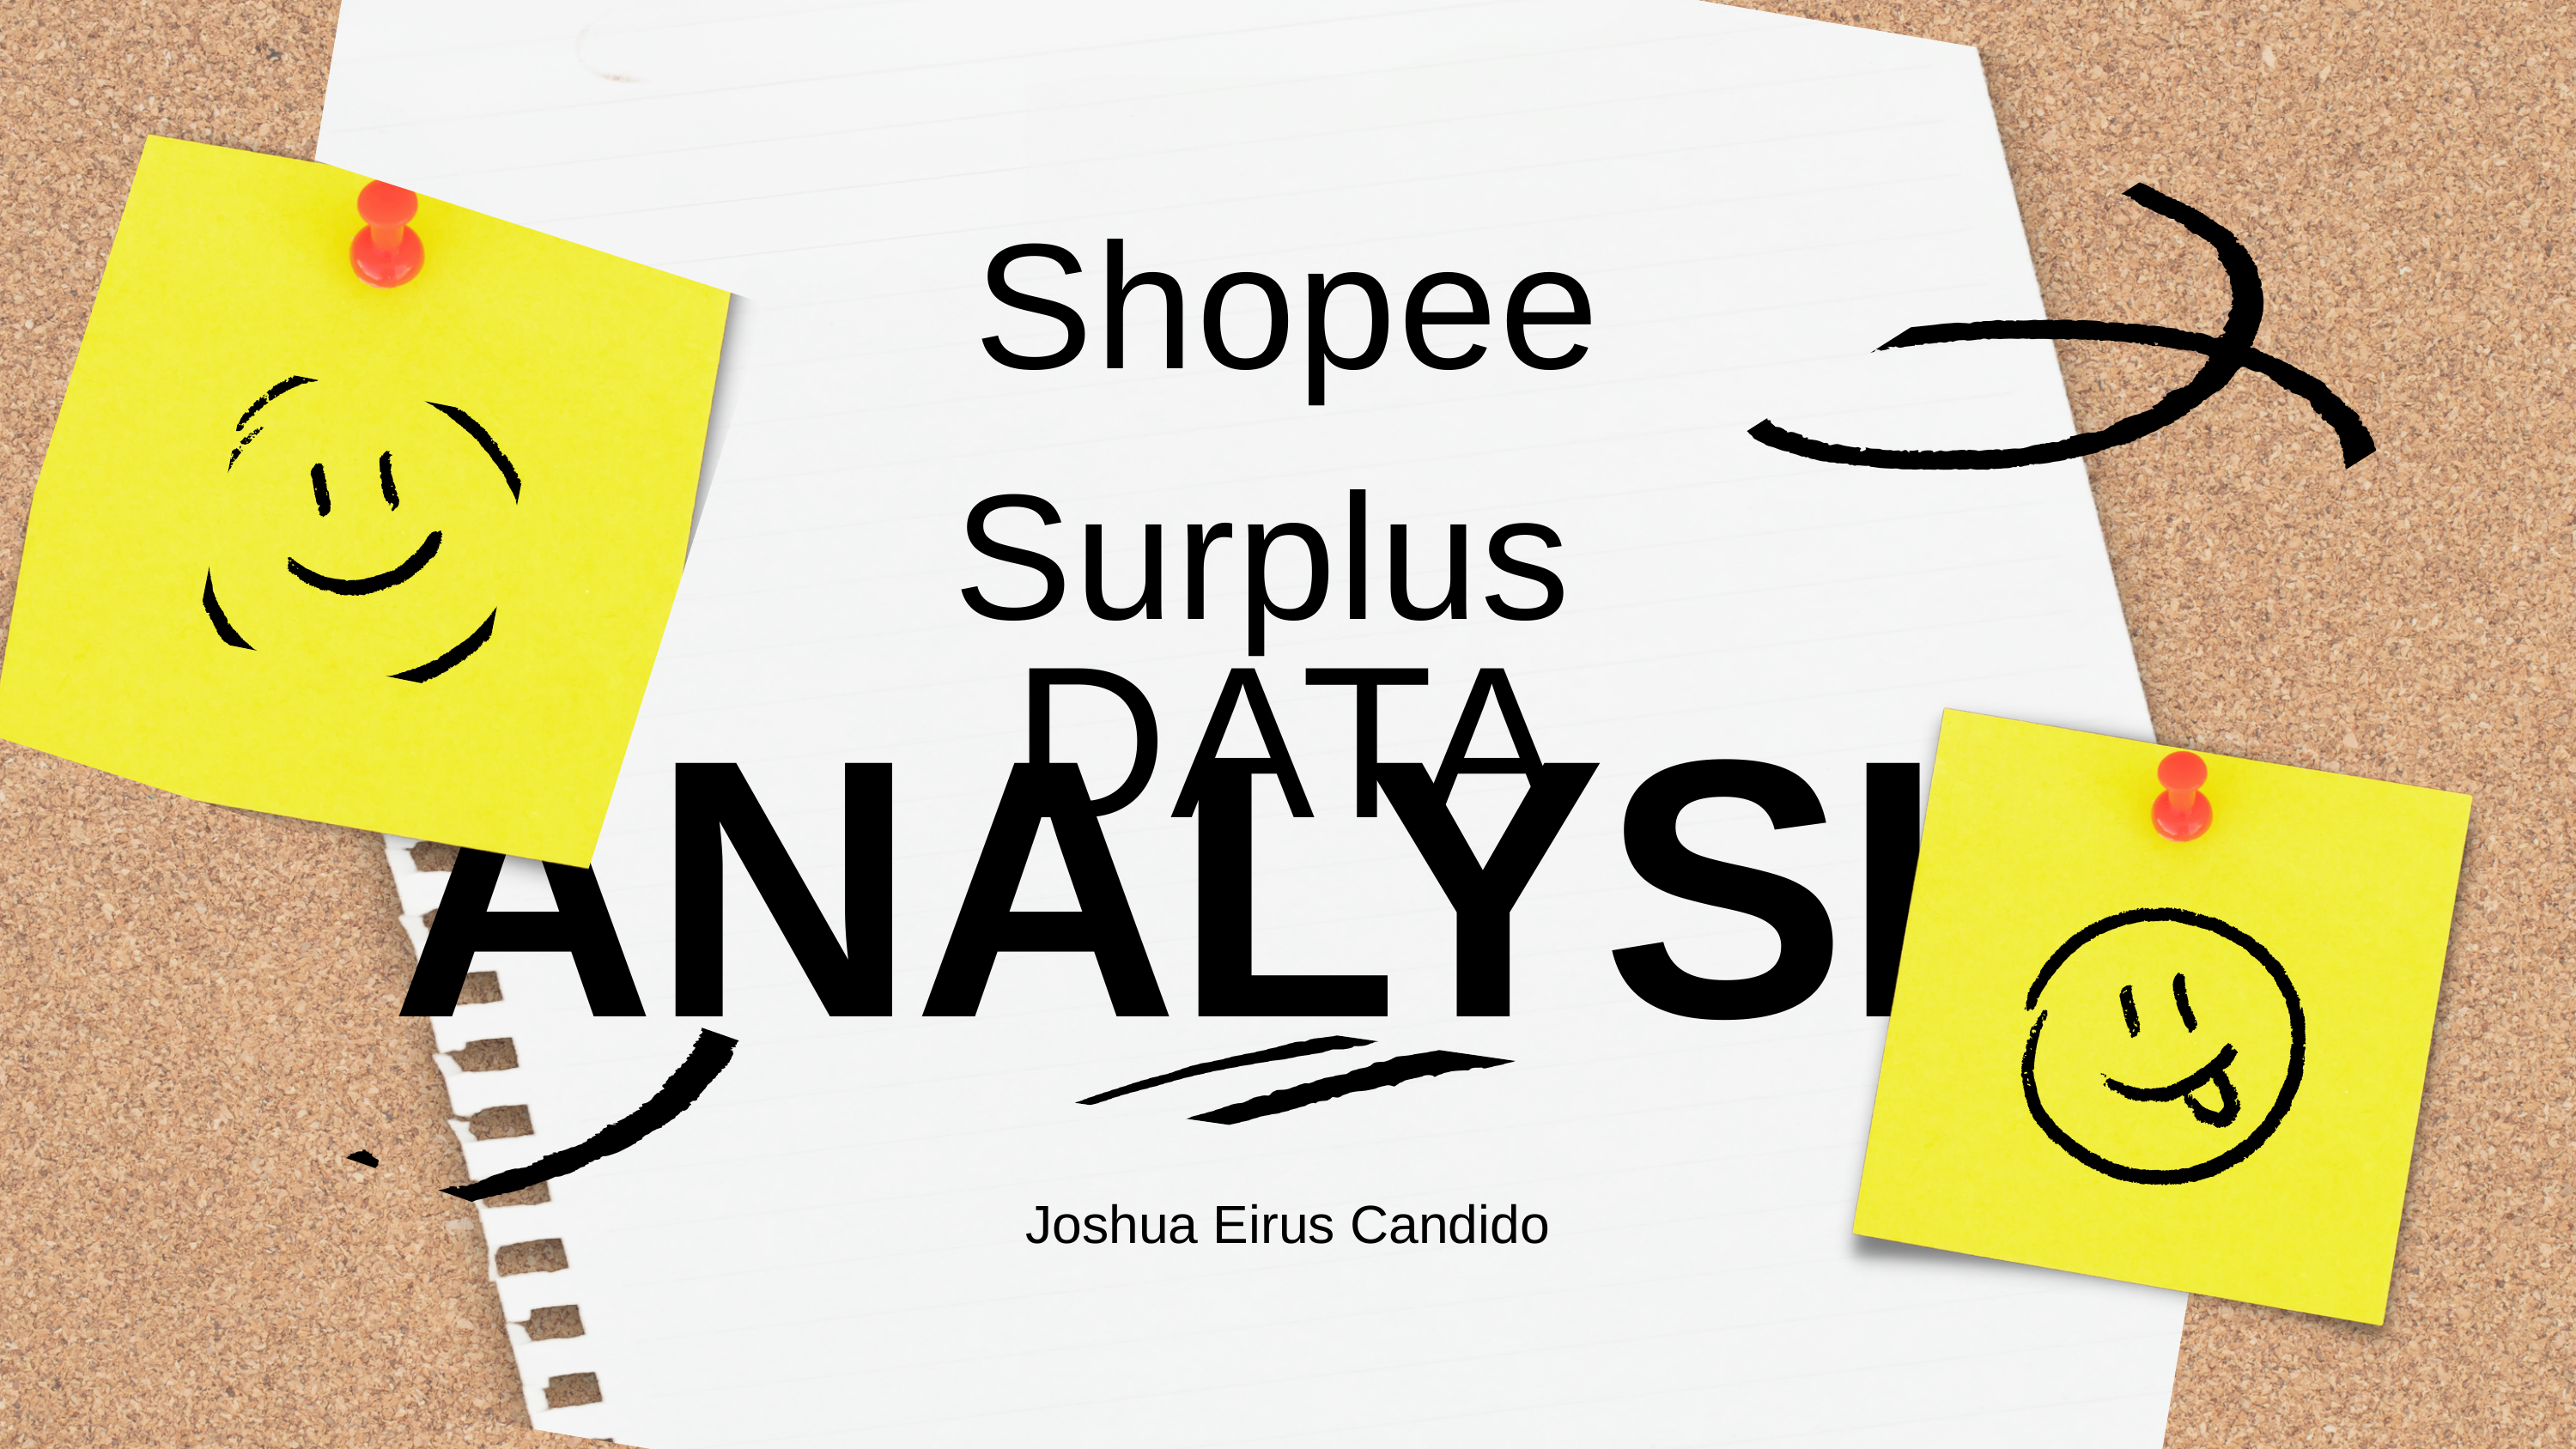

Shopee Surplus
DATA

ANALYSIS

Joshua Eirus Candido